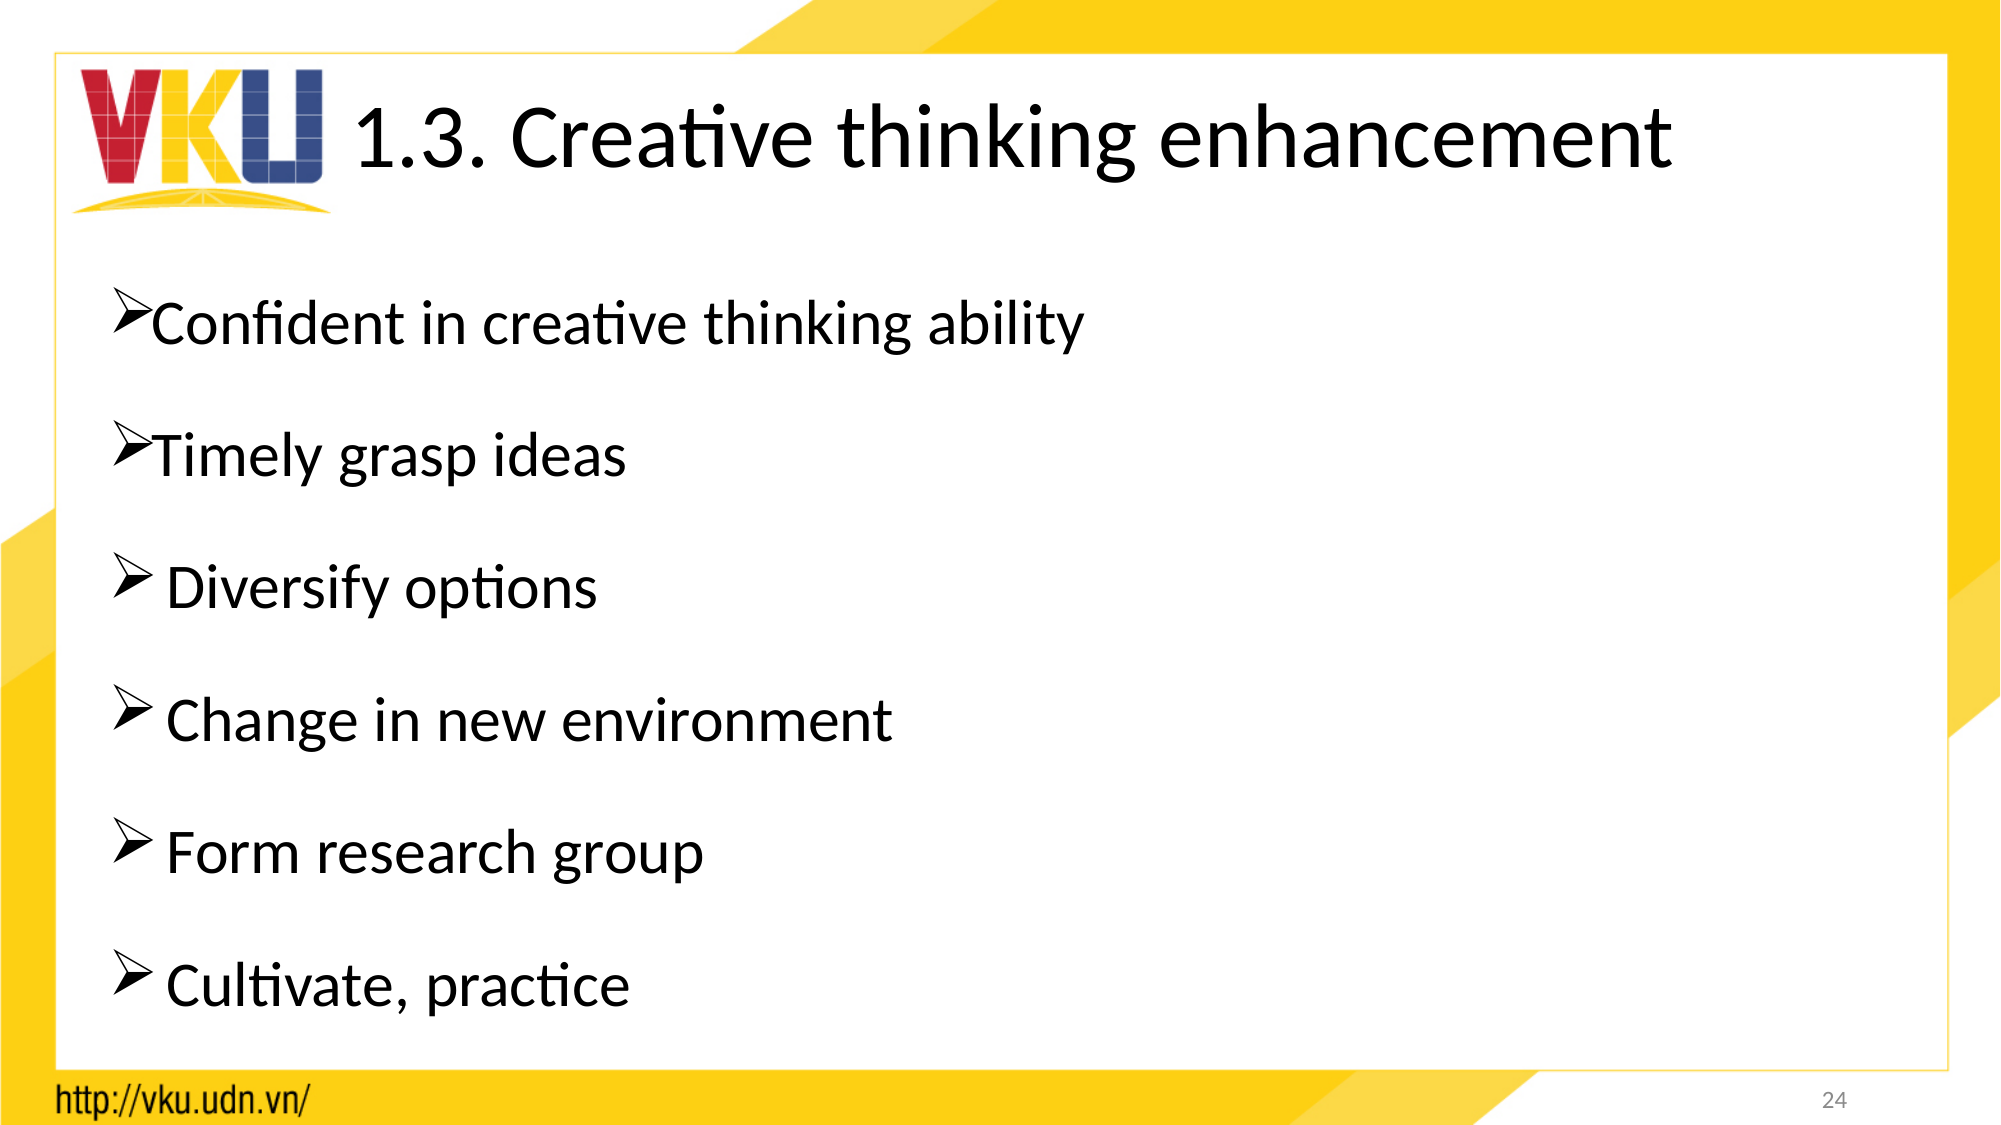

# 1.3. Creative thinking enhancement
Confident in creative thinking ability
Timely grasp ideas
 Diversify options
 Change in new environment
 Form research group
 Cultivate, practice
24